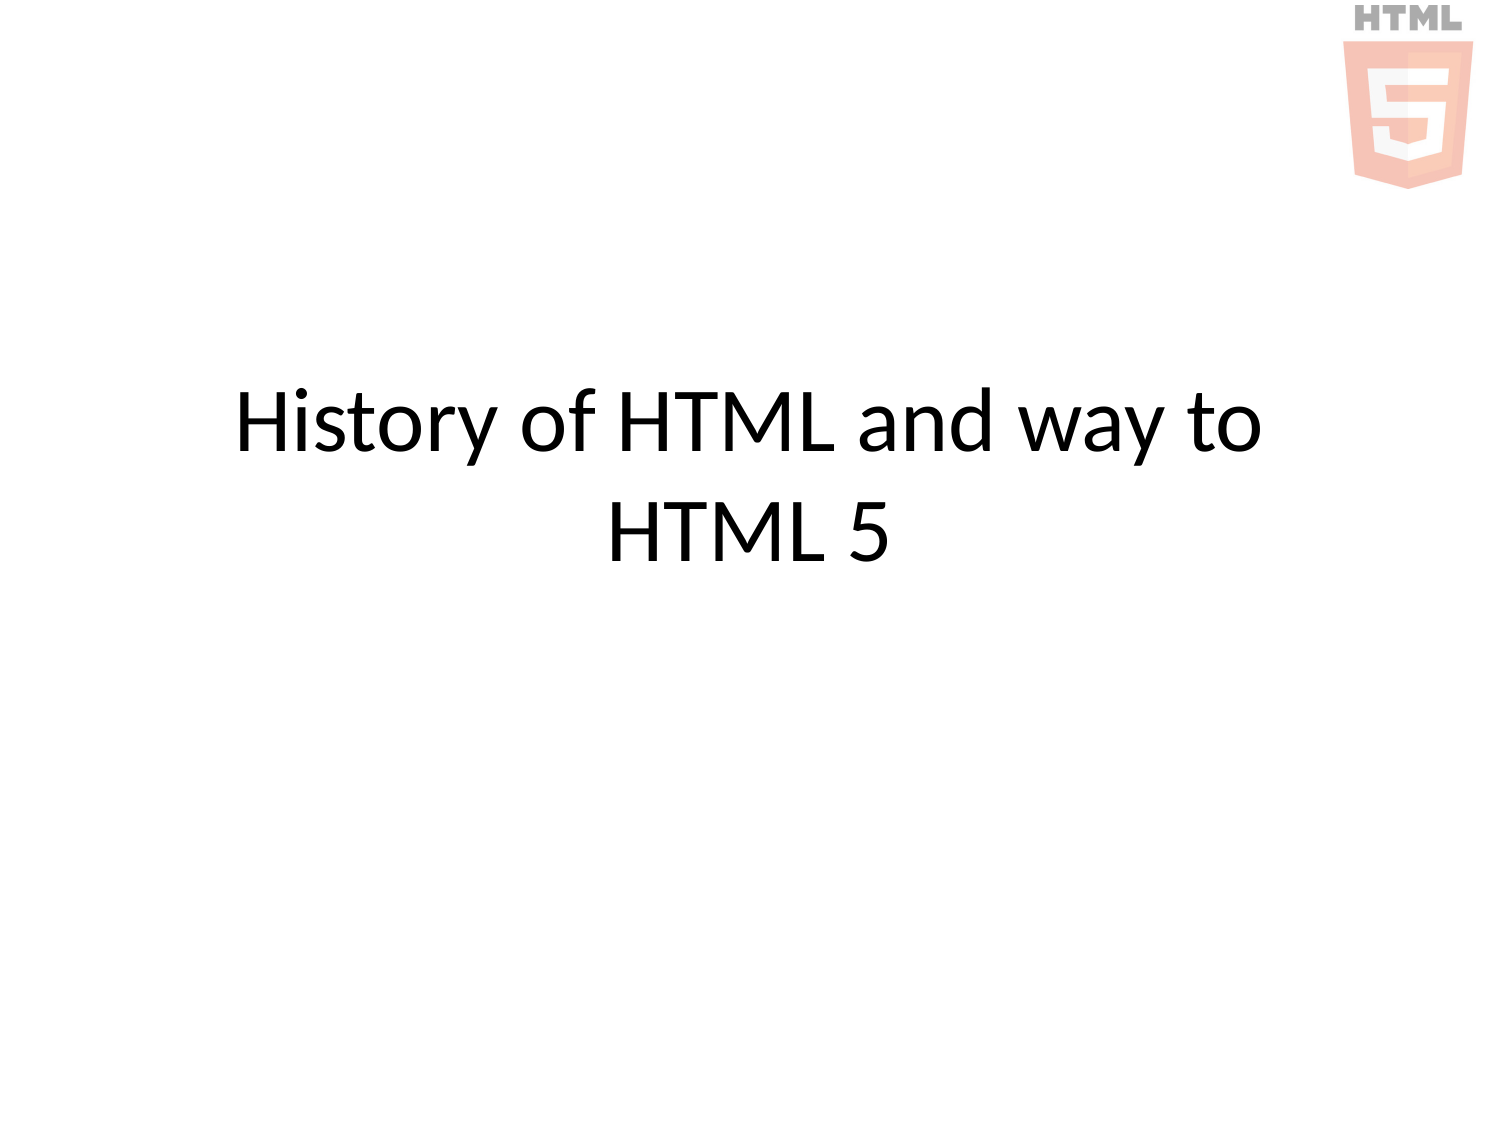

# History of HTML and way to HTML 5